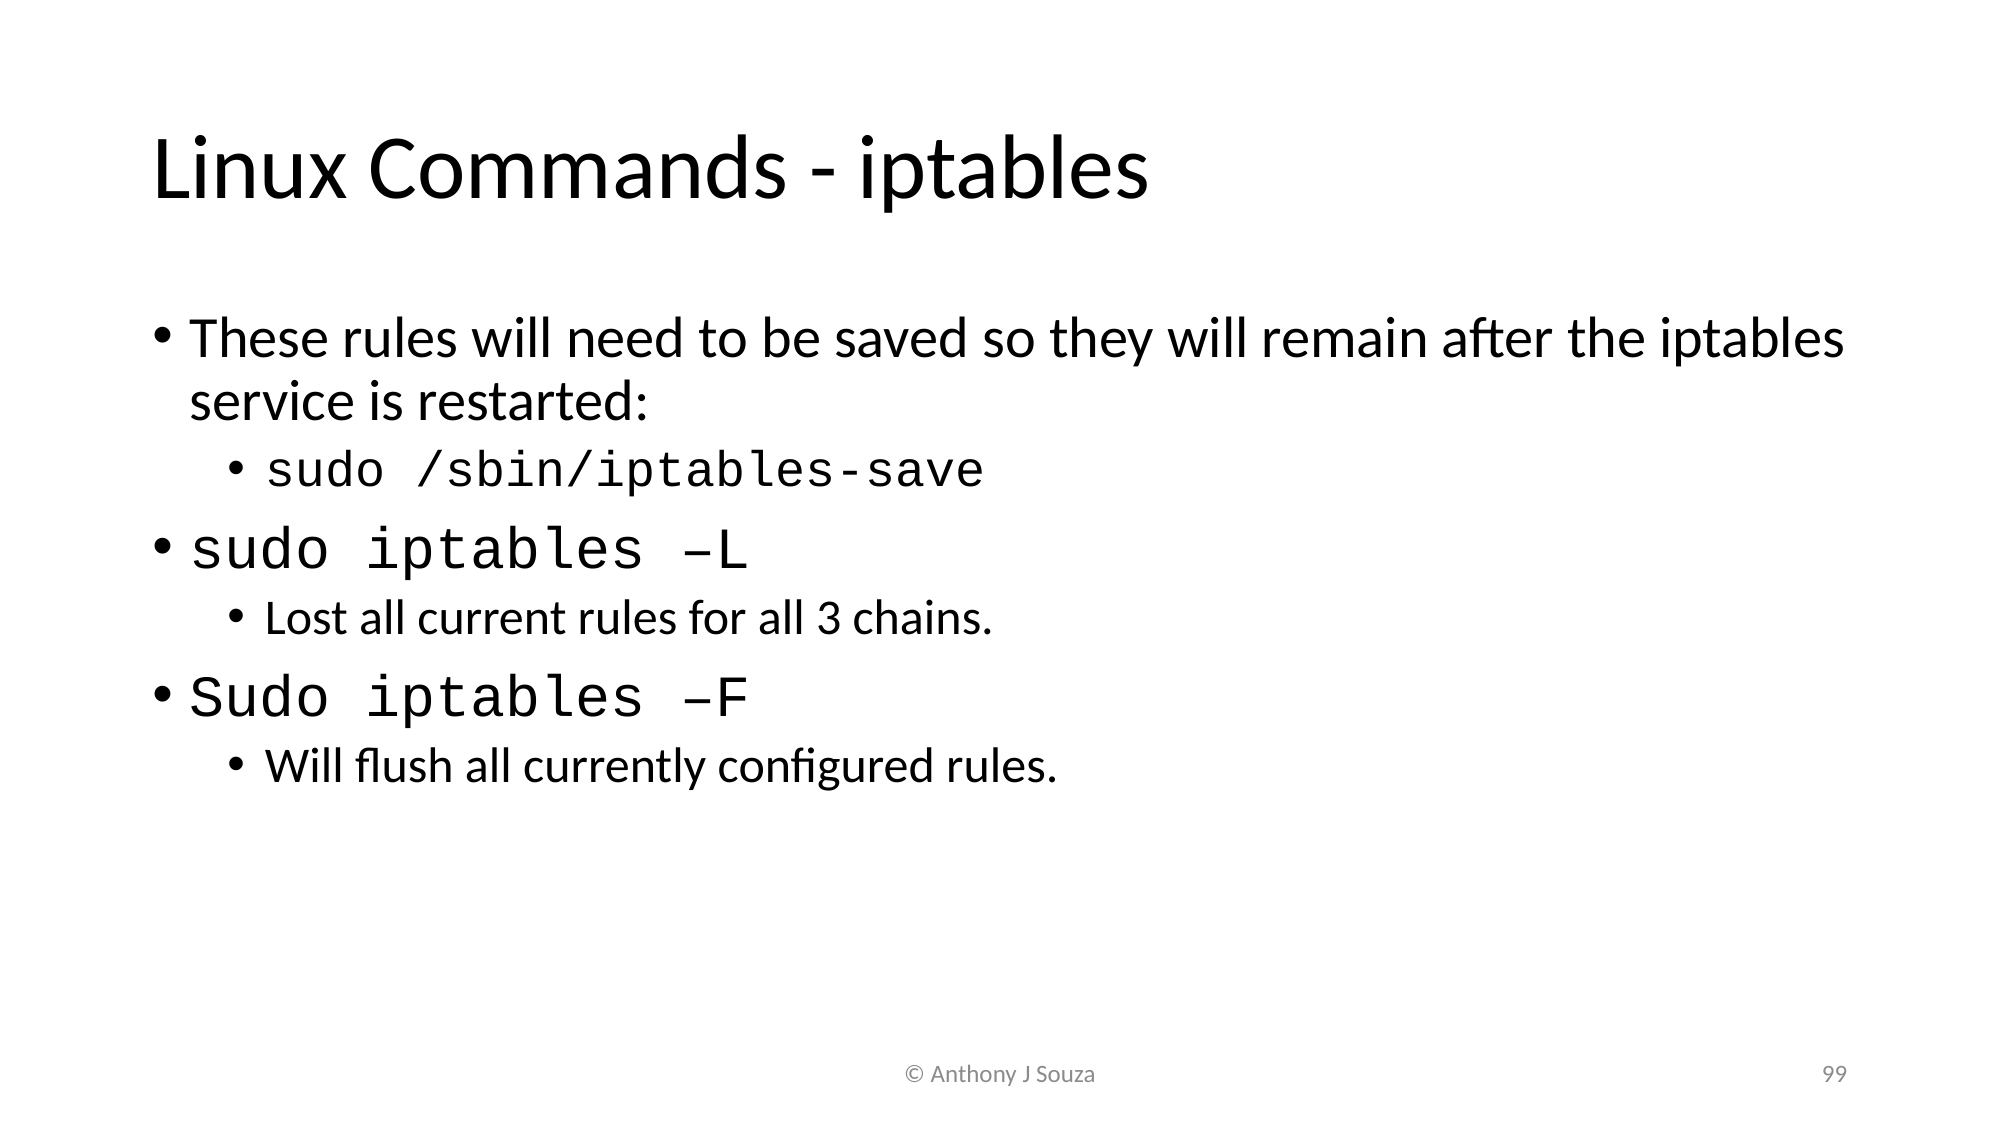

# Linux Commands - iptables
These rules will need to be saved so they will remain after the iptables service is restarted:
sudo /sbin/iptables-save
sudo iptables –L
Lost all current rules for all 3 chains.
Sudo iptables –F
Will flush all currently configured rules.

© Anthony J Souza
99